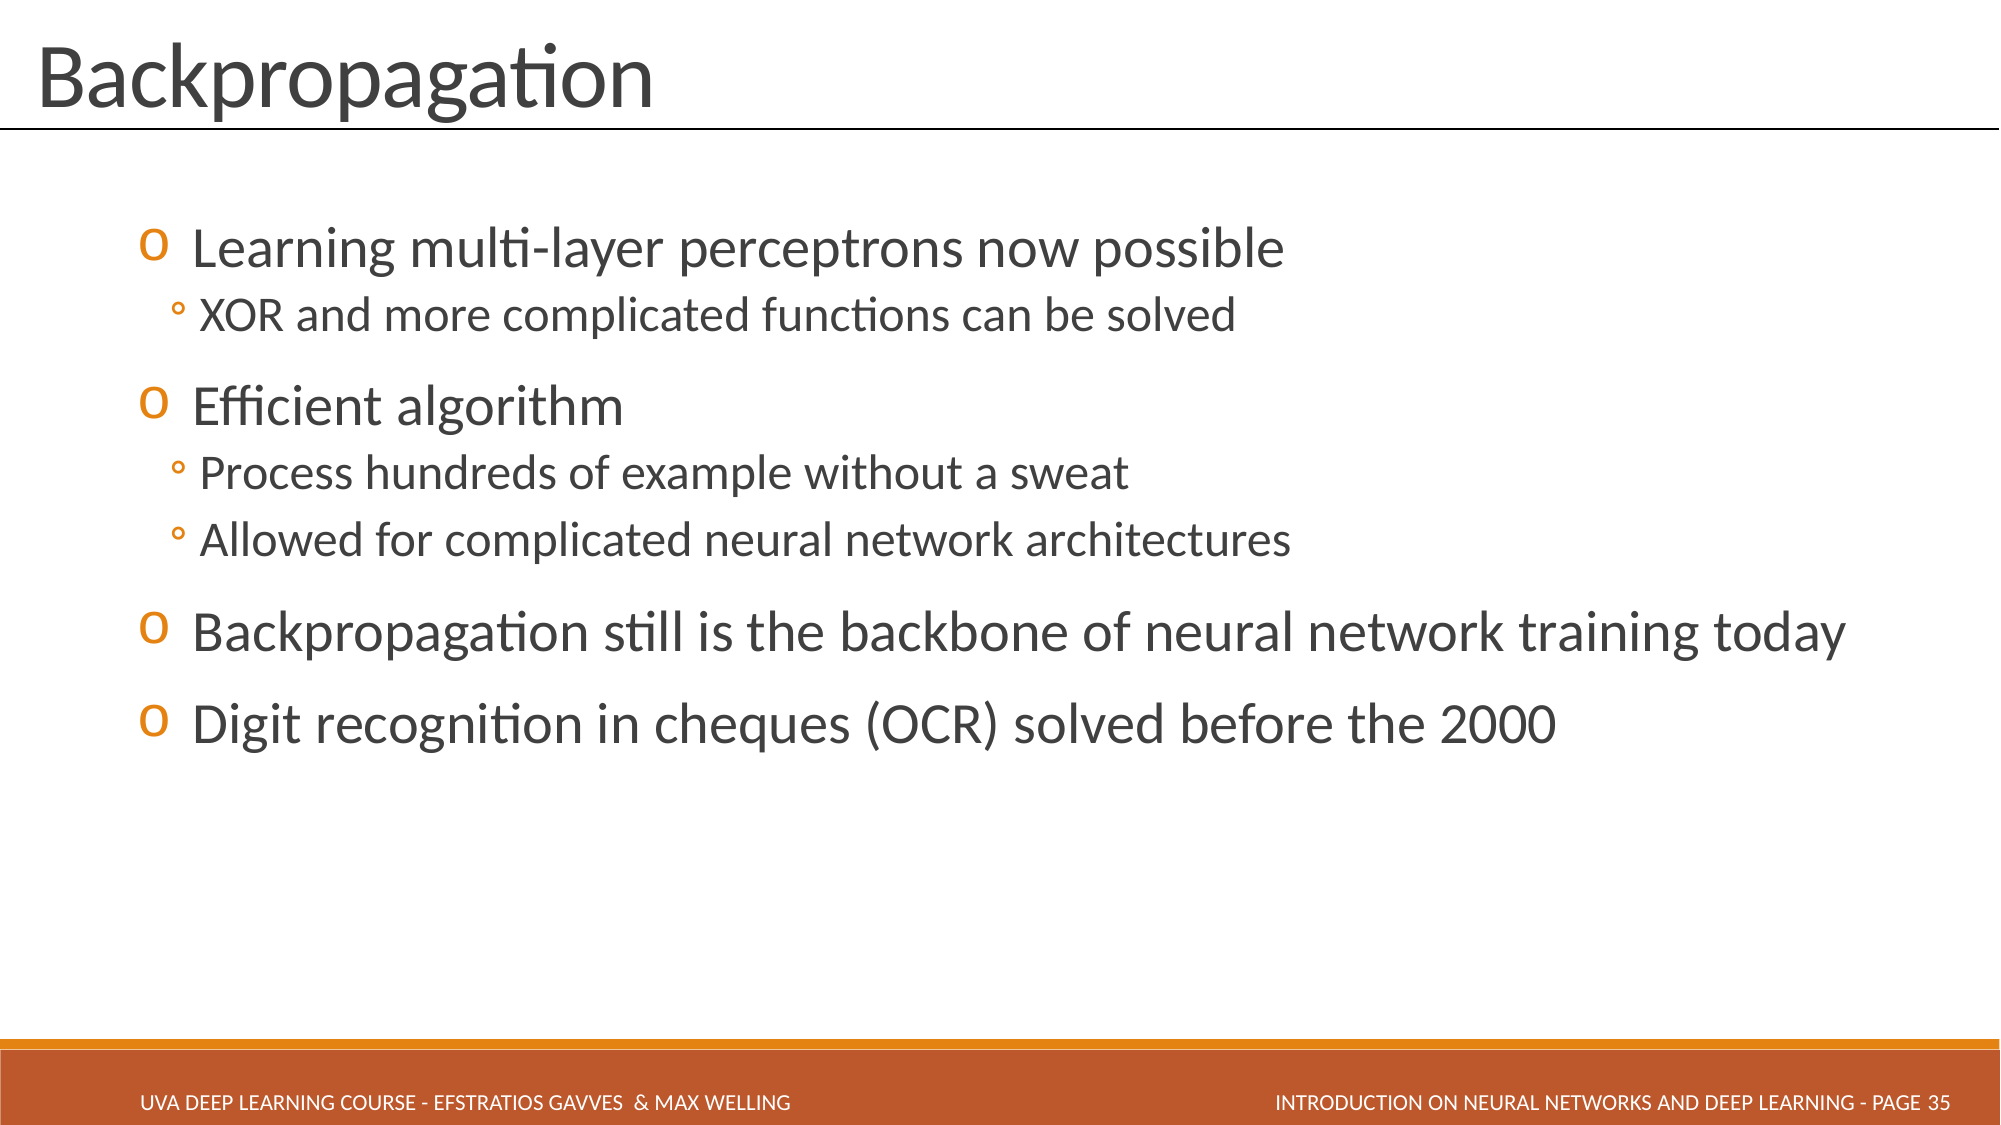

# Backpropagation
Learning multi-layer perceptrons now possible
XOR and more complicated functions can be solved
Efficient algorithm
Process hundreds of example without a sweat
Allowed for complicated neural network architectures
Backpropagation still is the backbone of neural network training today
Digit recognition in cheques (OCR) solved before the 2000
INTRODUCTION ON NEURAL NETWORKS AND DEEP LEARNING - PAGE 35
UVA Deep Learning COURSE - Efstratios Gavves  & Max Welling